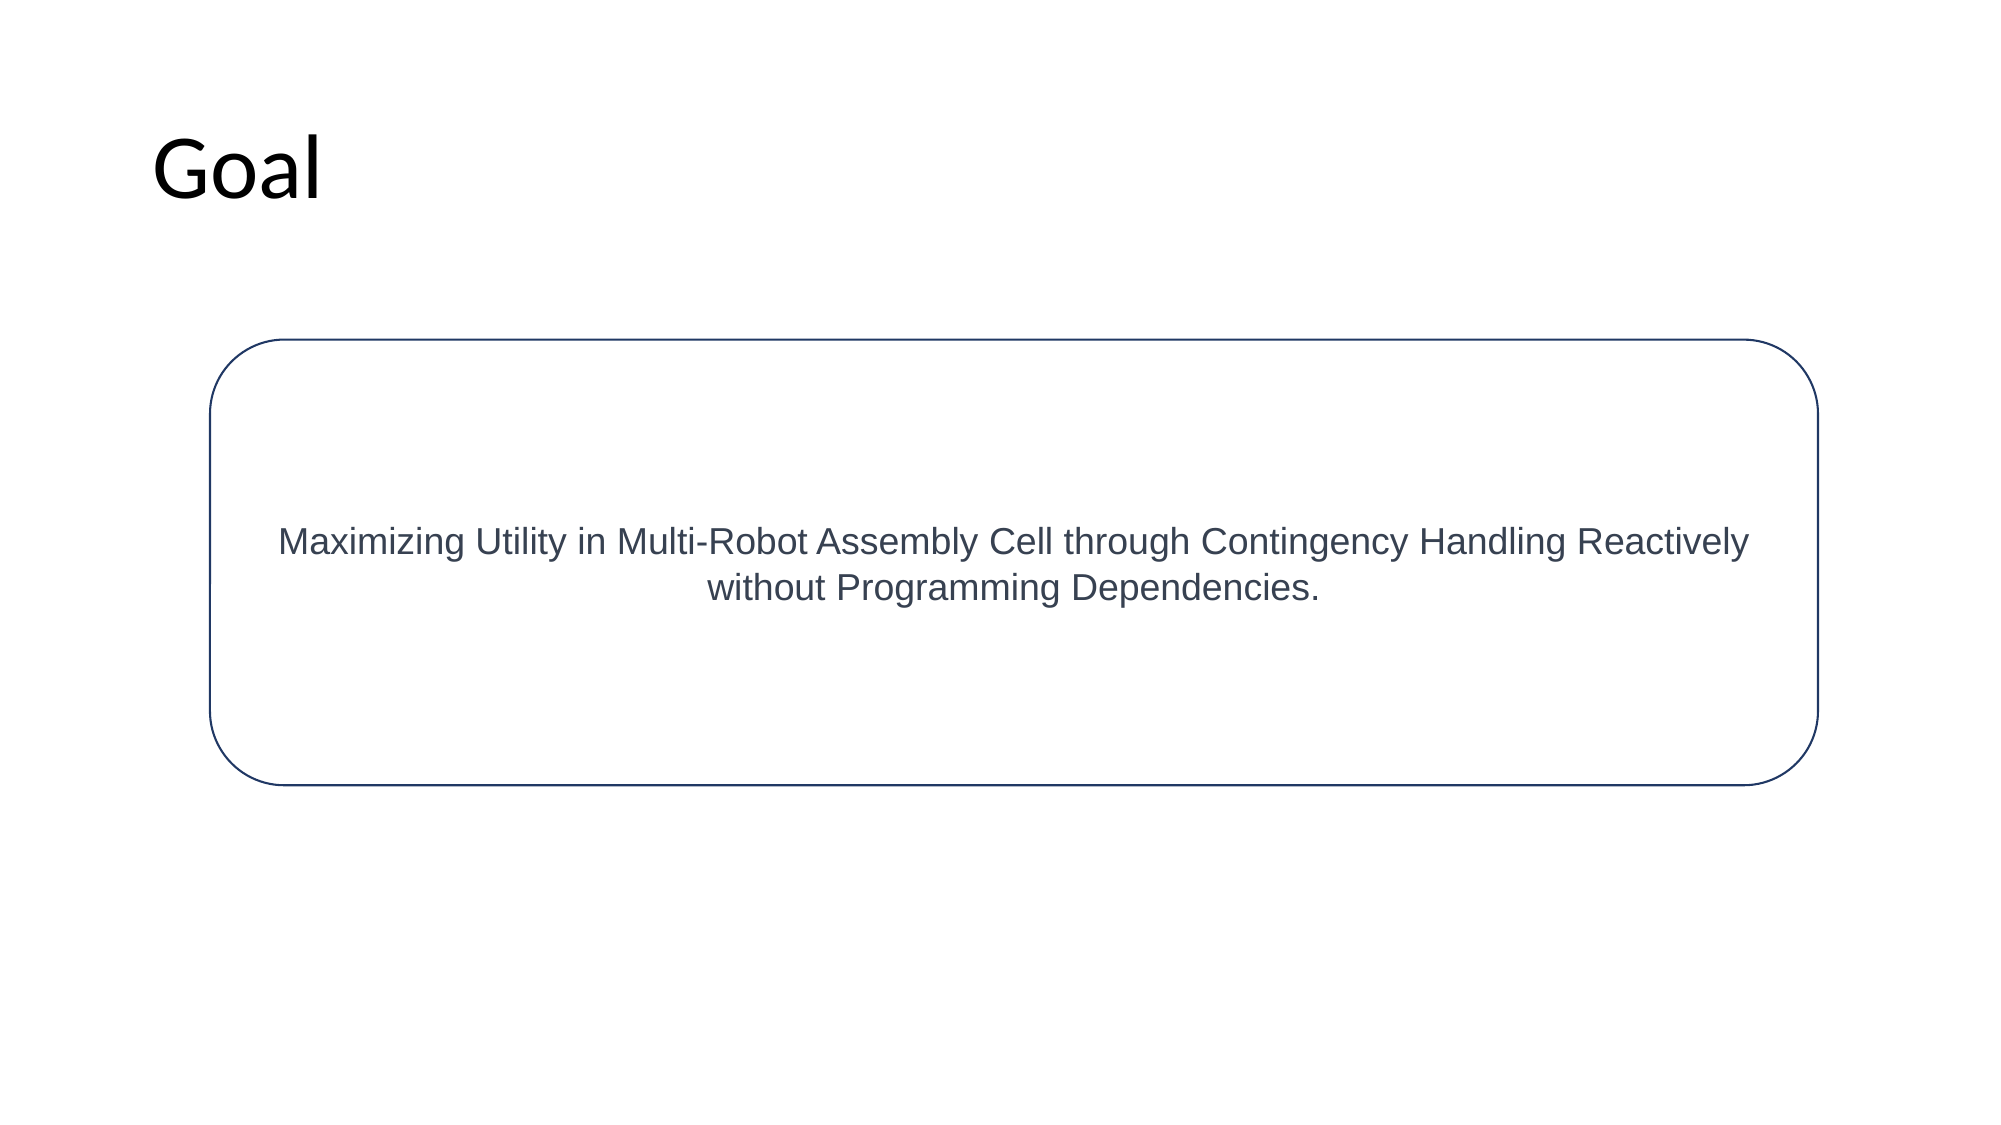

# Goal
Maximizing Utility in Multi-Robot Assembly Cell through Contingency Handling Reactively without Programming Dependencies.